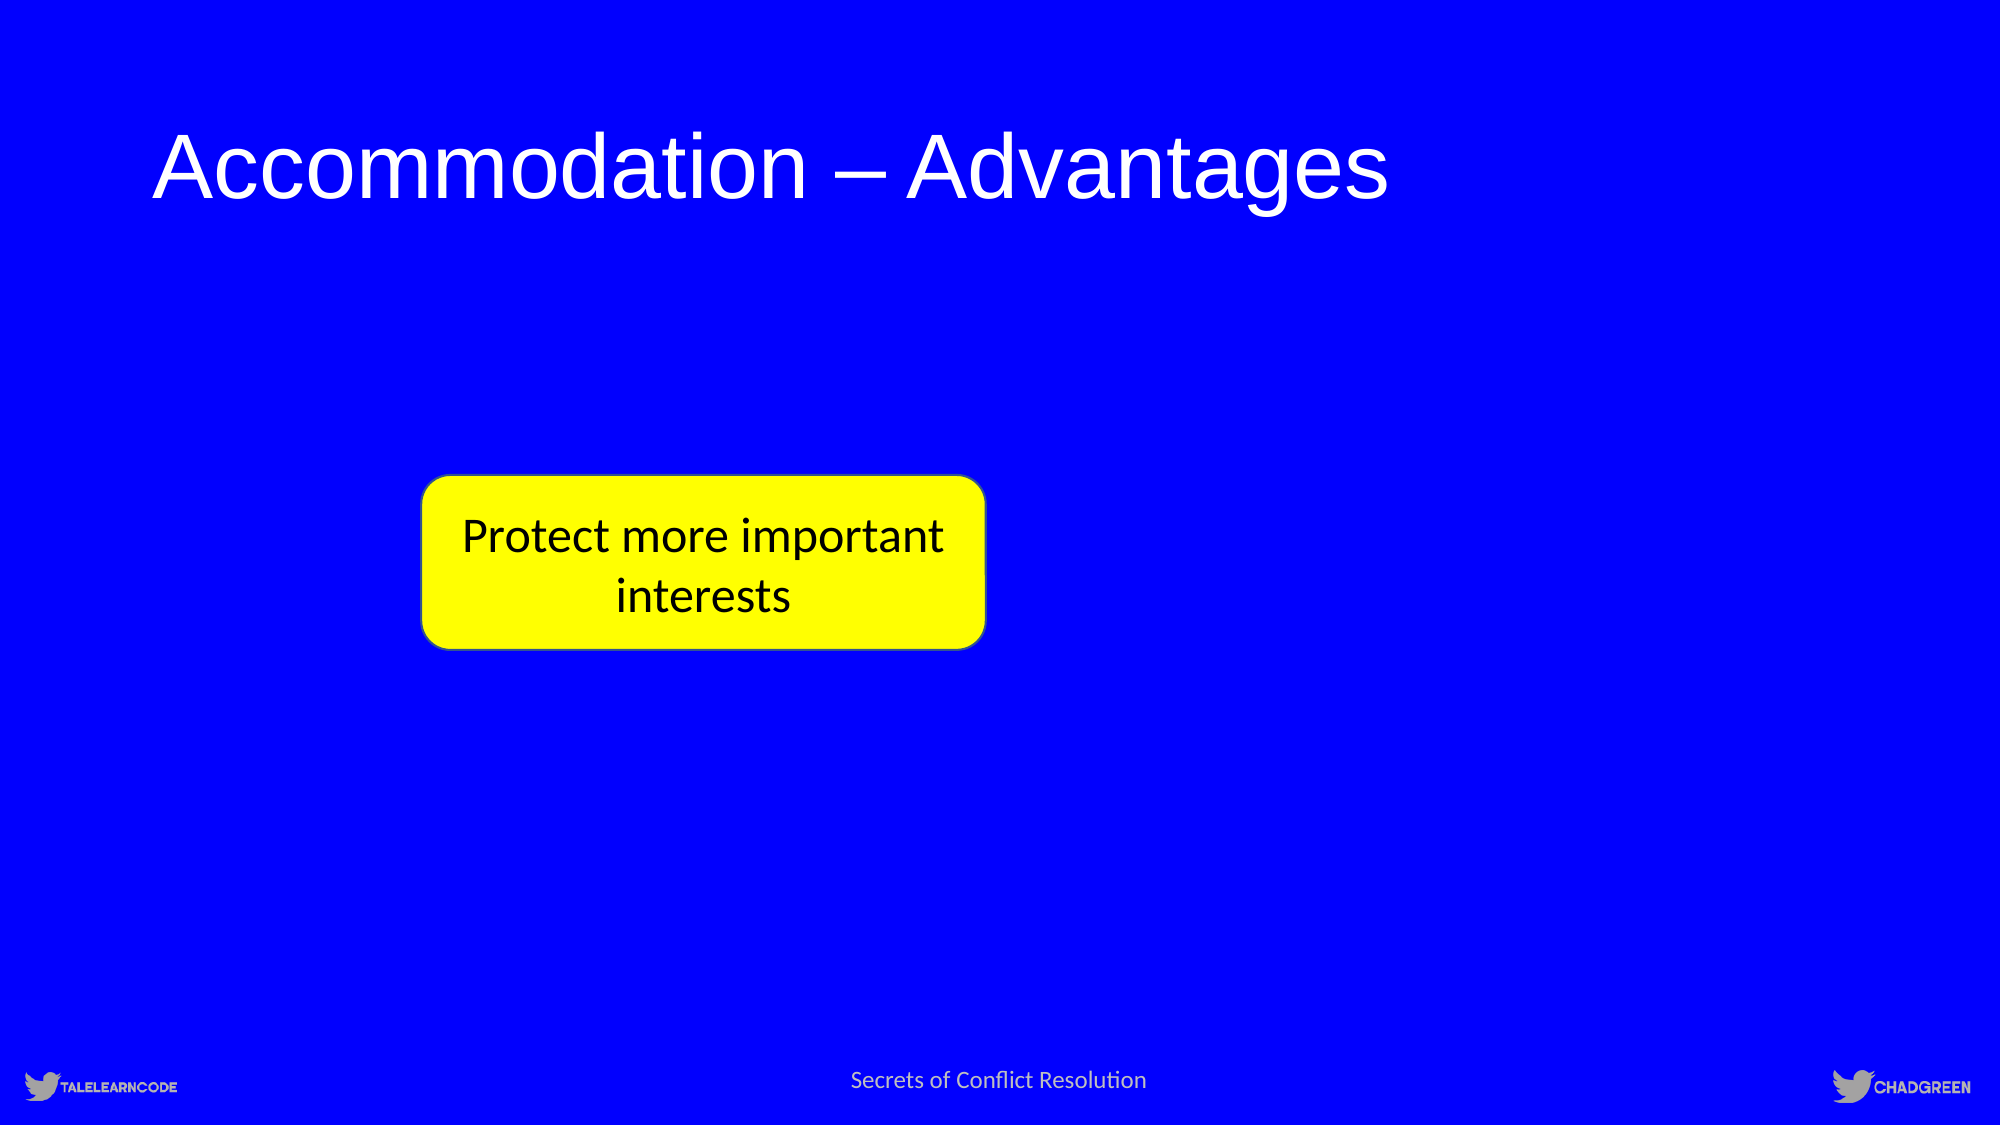

# Accommodation – Advantages
Protect more important interests